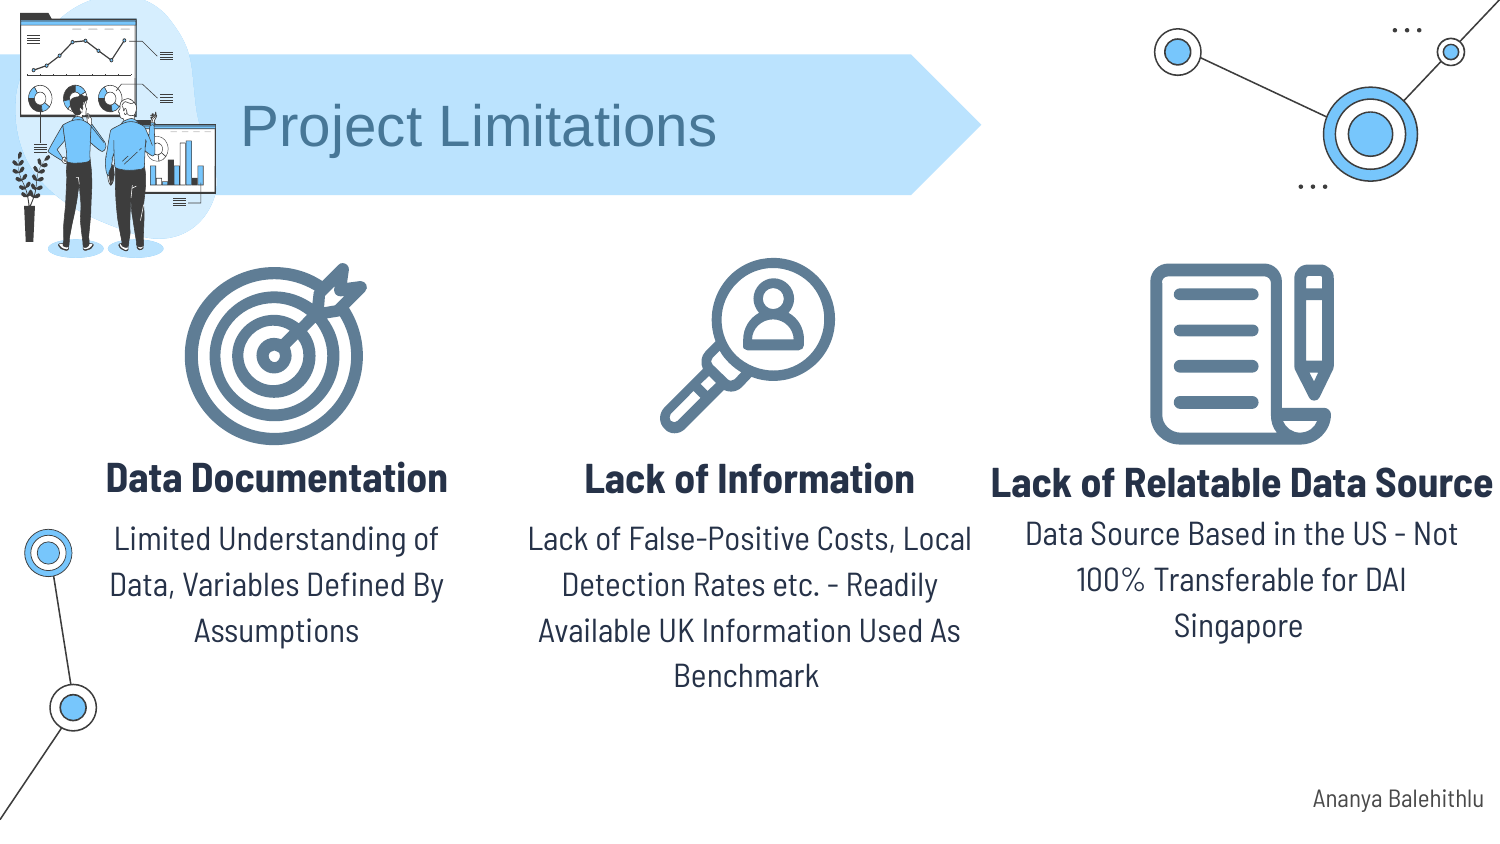

# Project Limitations

Data Documentation

Lack of Information

Lack of Relatable Data Source

Data Source Based in the US - Not 100% Transferable for DAI Singapore
Lack of False-Positive Costs, Local Detection Rates etc. - Readily Available UK Information Used As Benchmark
Limited Understanding of Data, Variables Defined By Assumptions

Ananya Balehithlu